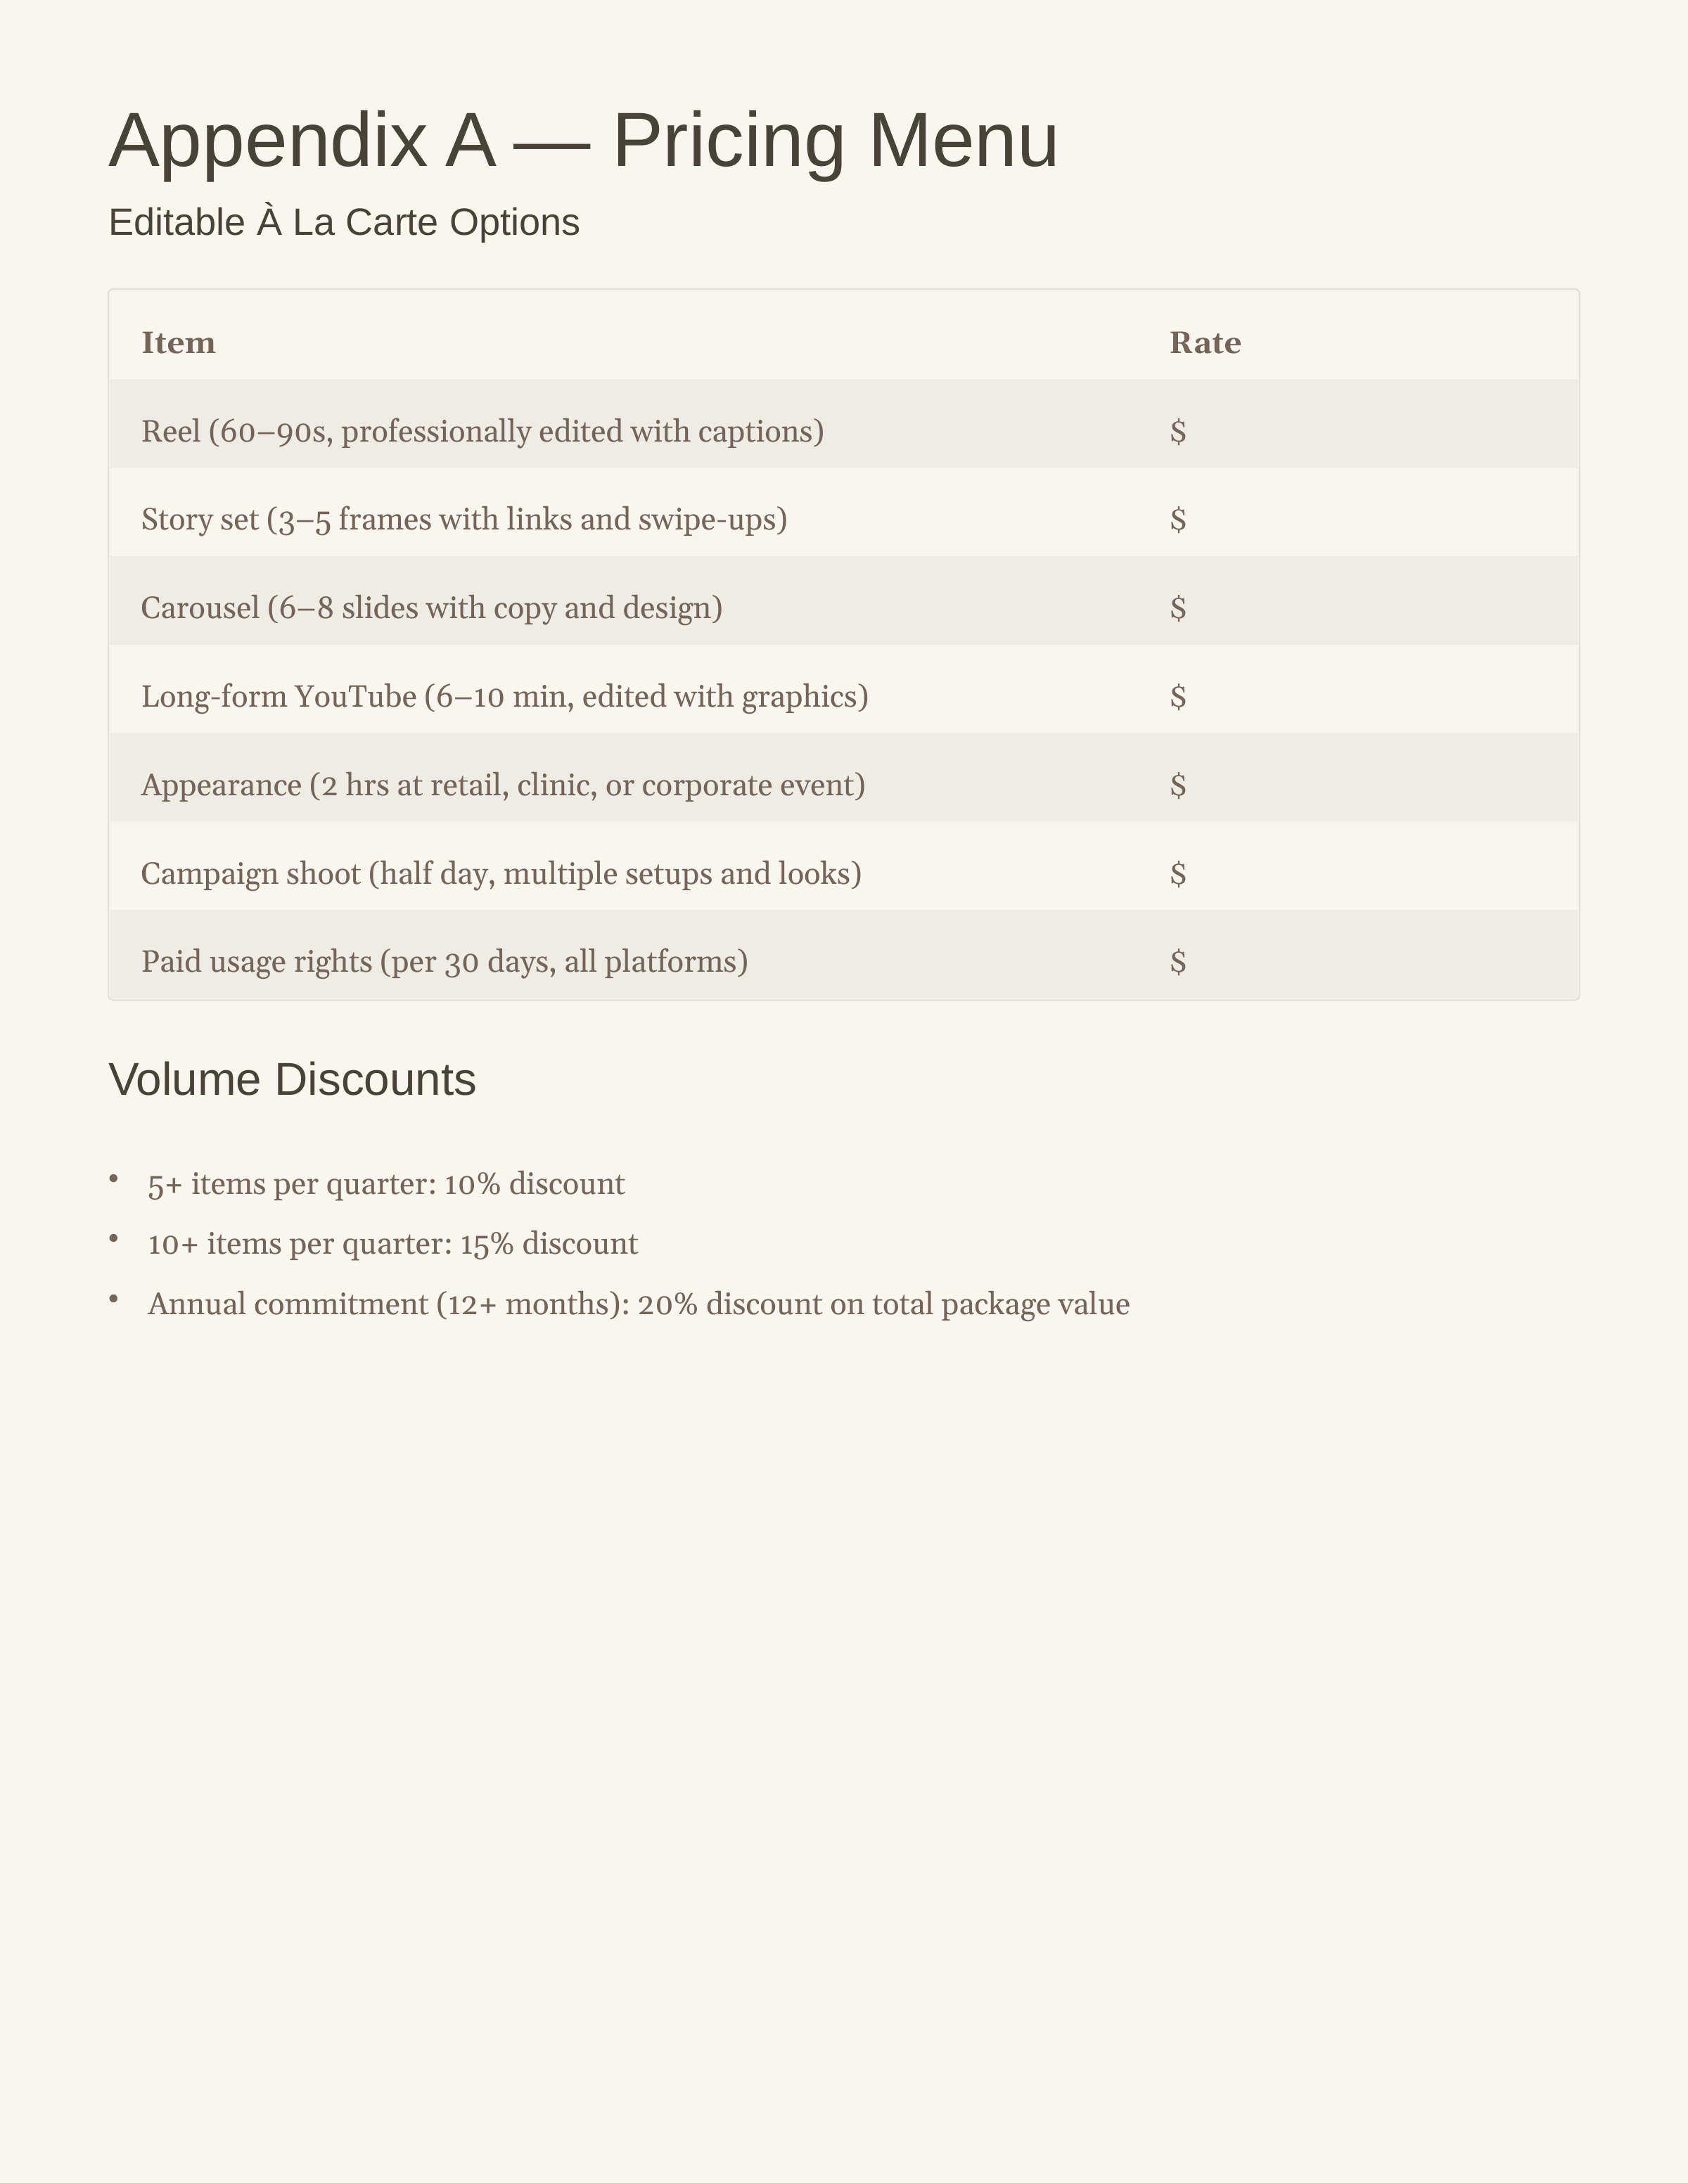

Appendix A — Pricing Menu
Editable À La Carte Options

Item
Rate

Reel (60–90s, professionally edited with captions)
$

Story set (3–5 frames with links and swipe-ups)
$

Carousel (6–8 slides with copy and design)
$

Long-form YouTube (6–10 min, edited with graphics)
$

Appearance (2 hrs at retail, clinic, or corporate event)
$

Campaign shoot (half day, multiple setups and looks)
$

Paid usage rights (per 30 days, all platforms)
$
Volume Discounts
5+ items per quarter: 10% discount
10+ items per quarter: 15% discount
Annual commitment (12+ months): 20% discount on total package value